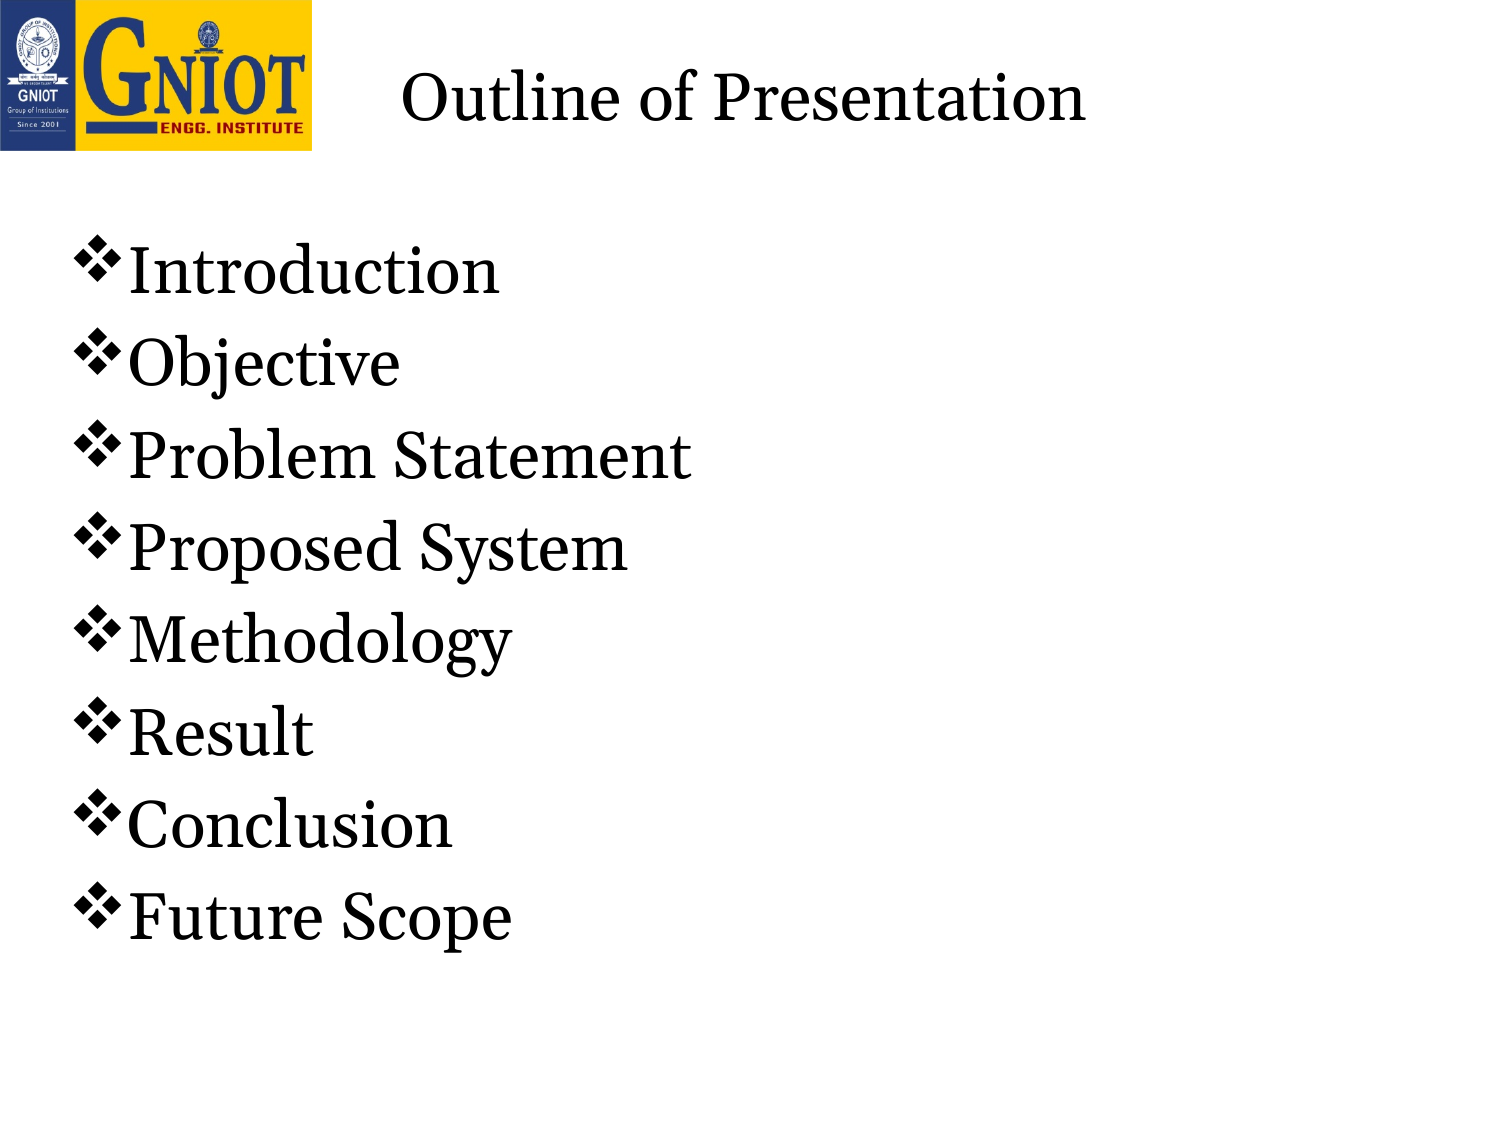

# Outline of Presentation
Introduction
Objective
Problem Statement
Proposed System
Methodology
Result
Conclusion
Future Scope